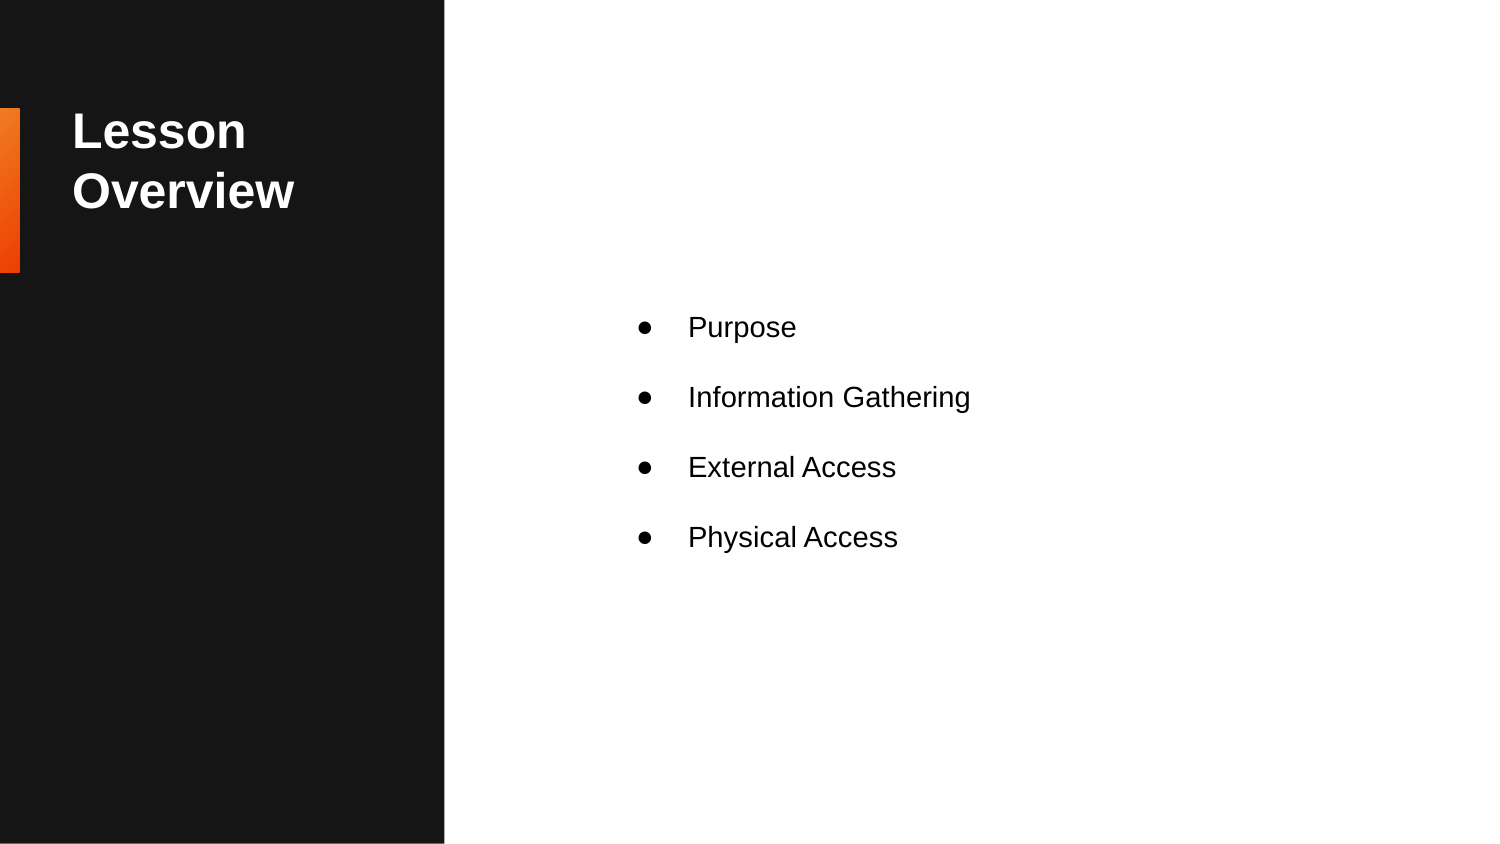

# Lesson Overview
Purpose

Information Gathering

External Access

Physical Access